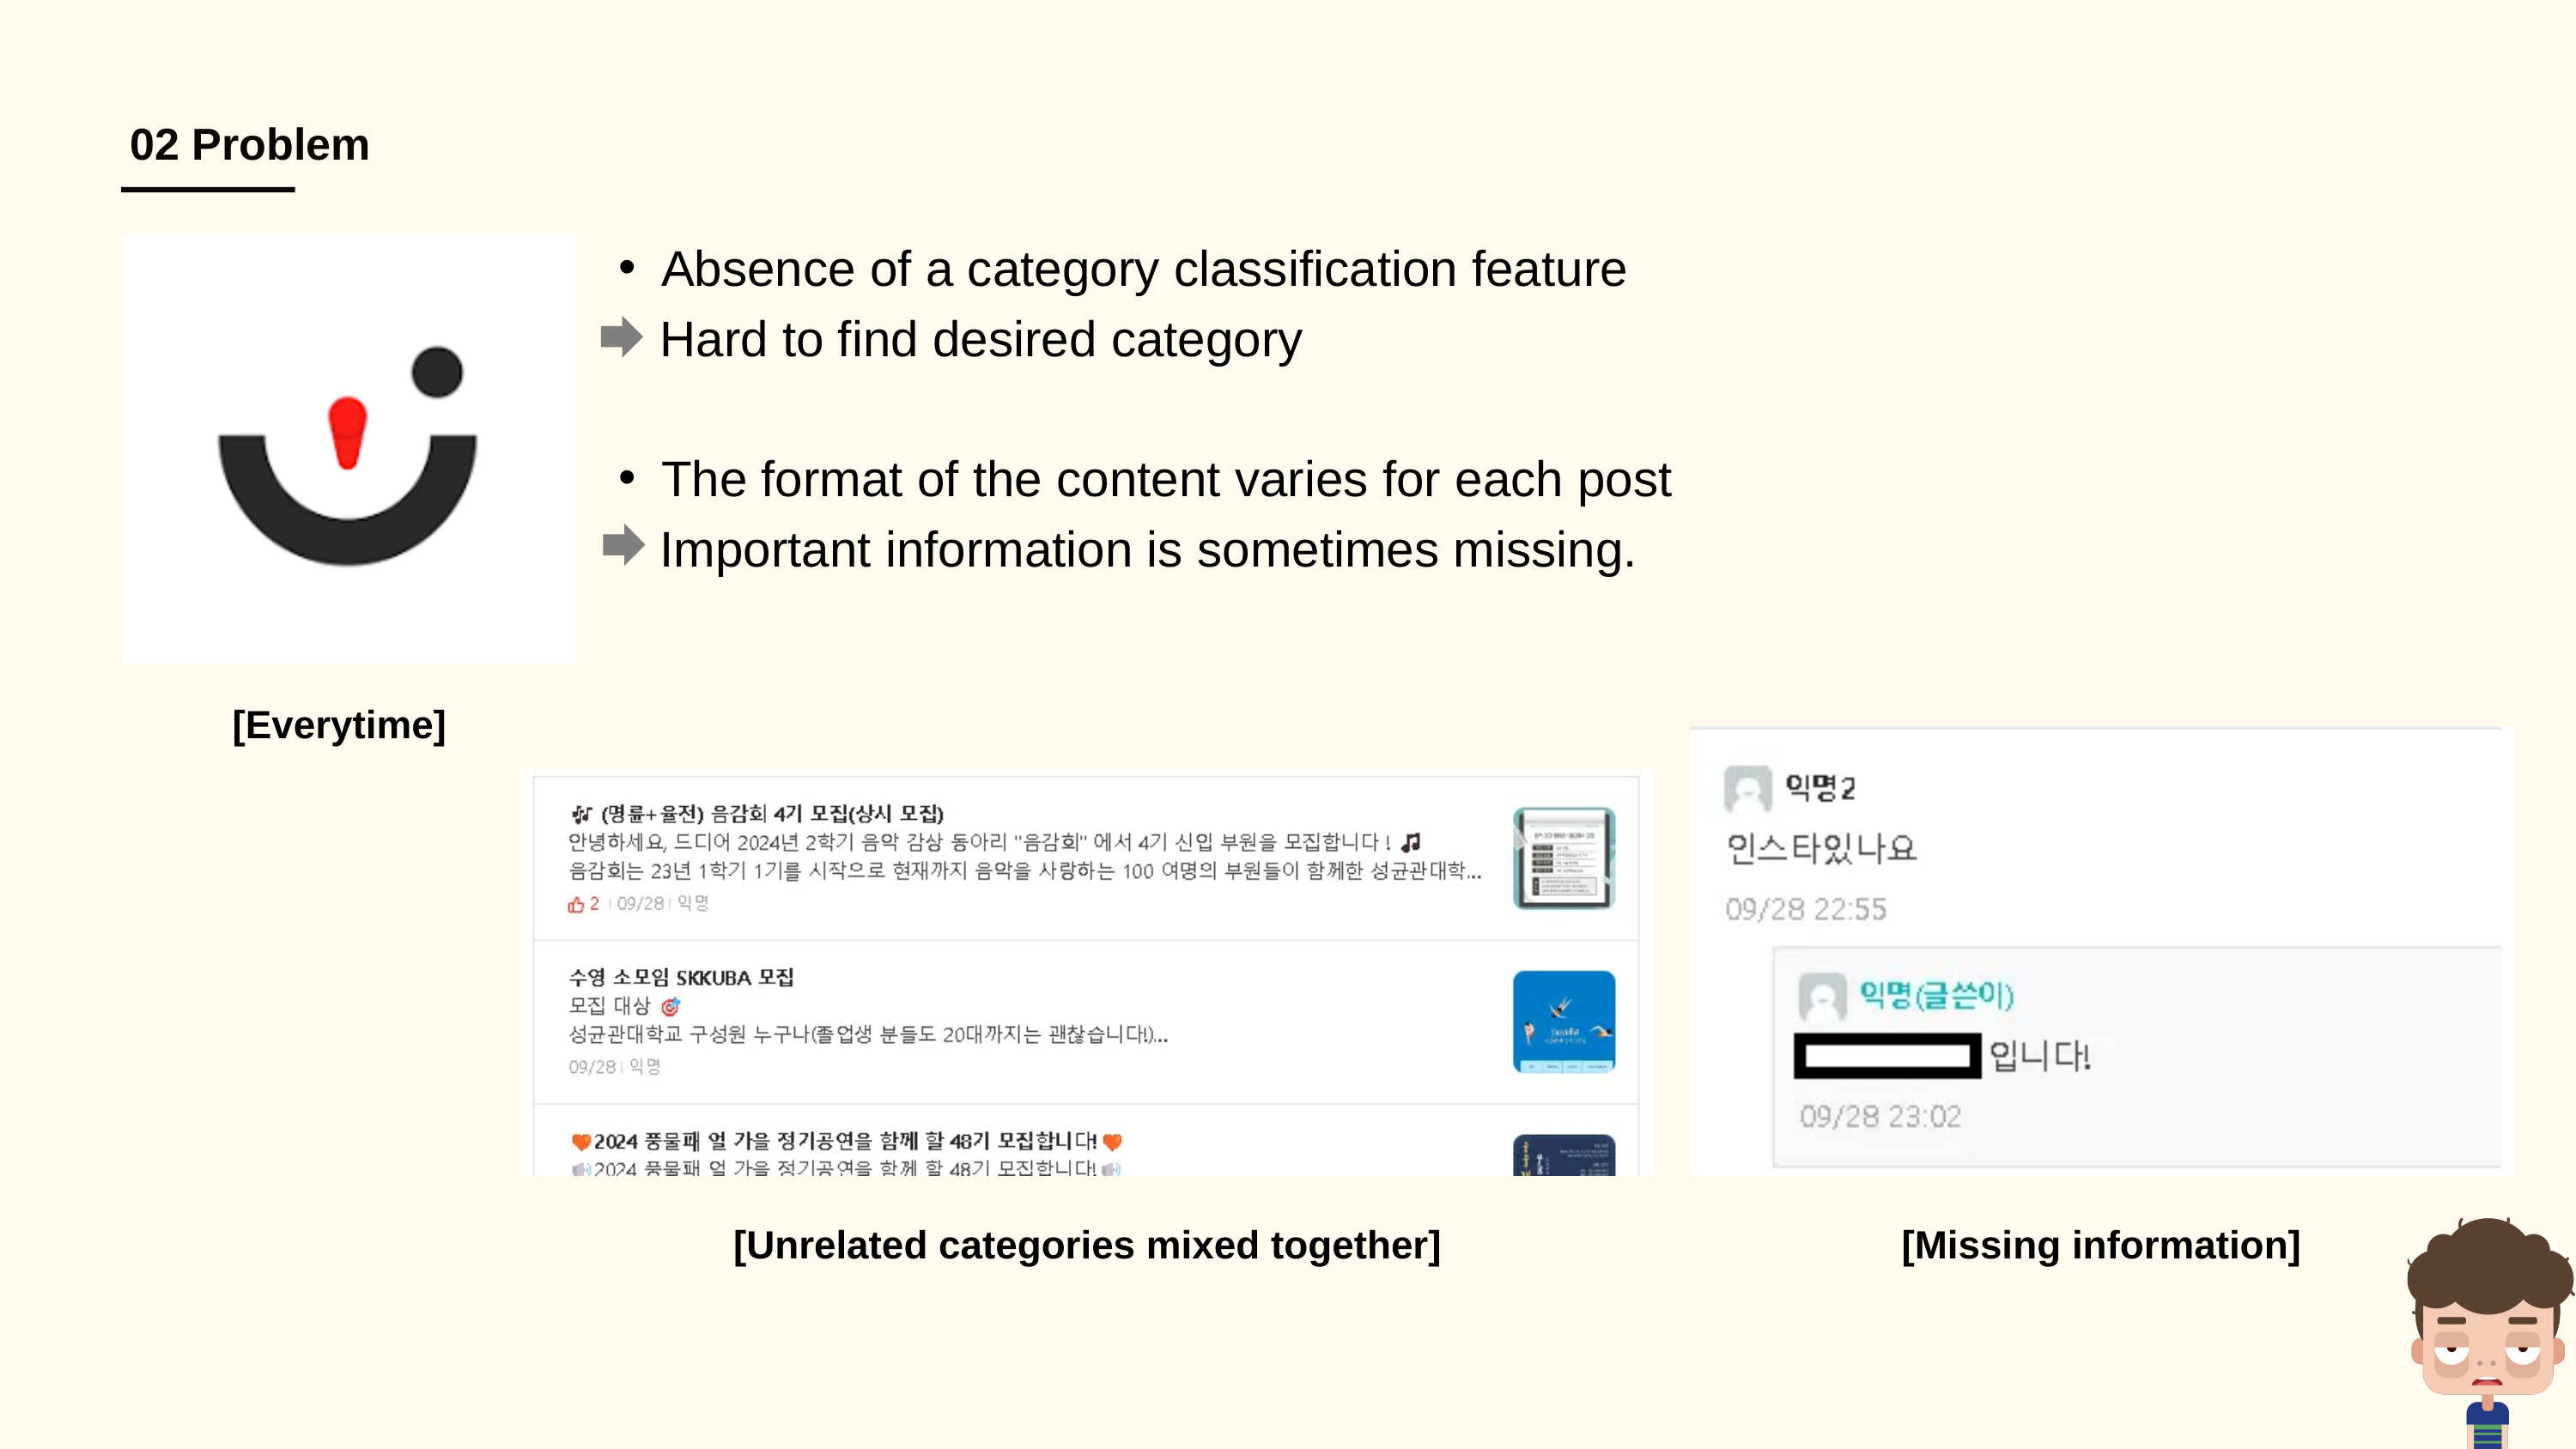

02 Problem

Absence of a category classification feature
      Hard to find desired category

The format of the content varies for each post
      Important information is sometimes missing.

[Everytime]

[Unrelated categories mixed together]
[Missing information]